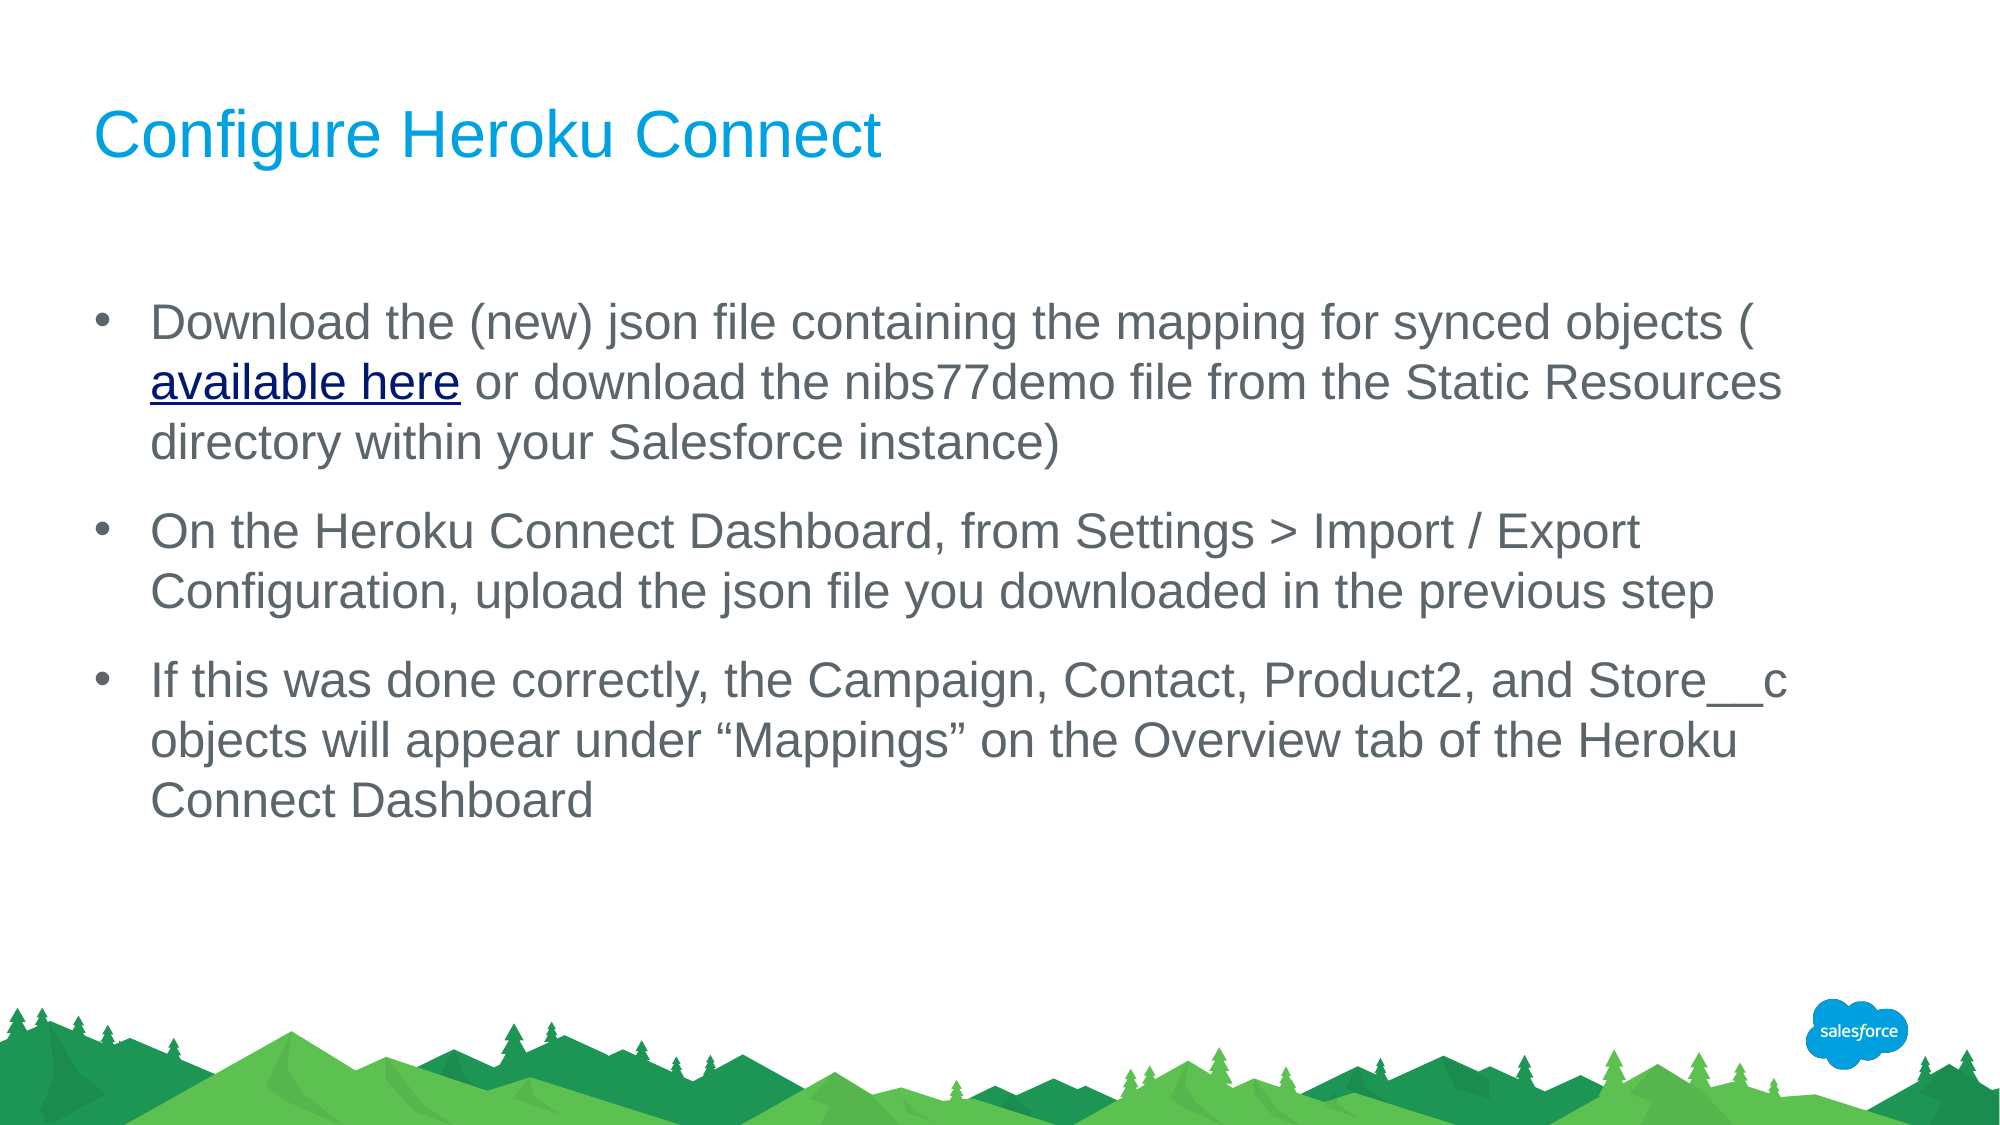

# Configure Heroku Connect

Download the (new) json file containing the mapping for synced objects (available here or download the nibs77demo file from the Static Resources directory within your Salesforce instance)
On the Heroku Connect Dashboard, from Settings > Import / Export Configuration, upload the json file you downloaded in the previous step
If this was done correctly, the Campaign, Contact, Product2, and Store__c objects will appear under “Mappings” on the Overview tab of the Heroku Connect Dashboard